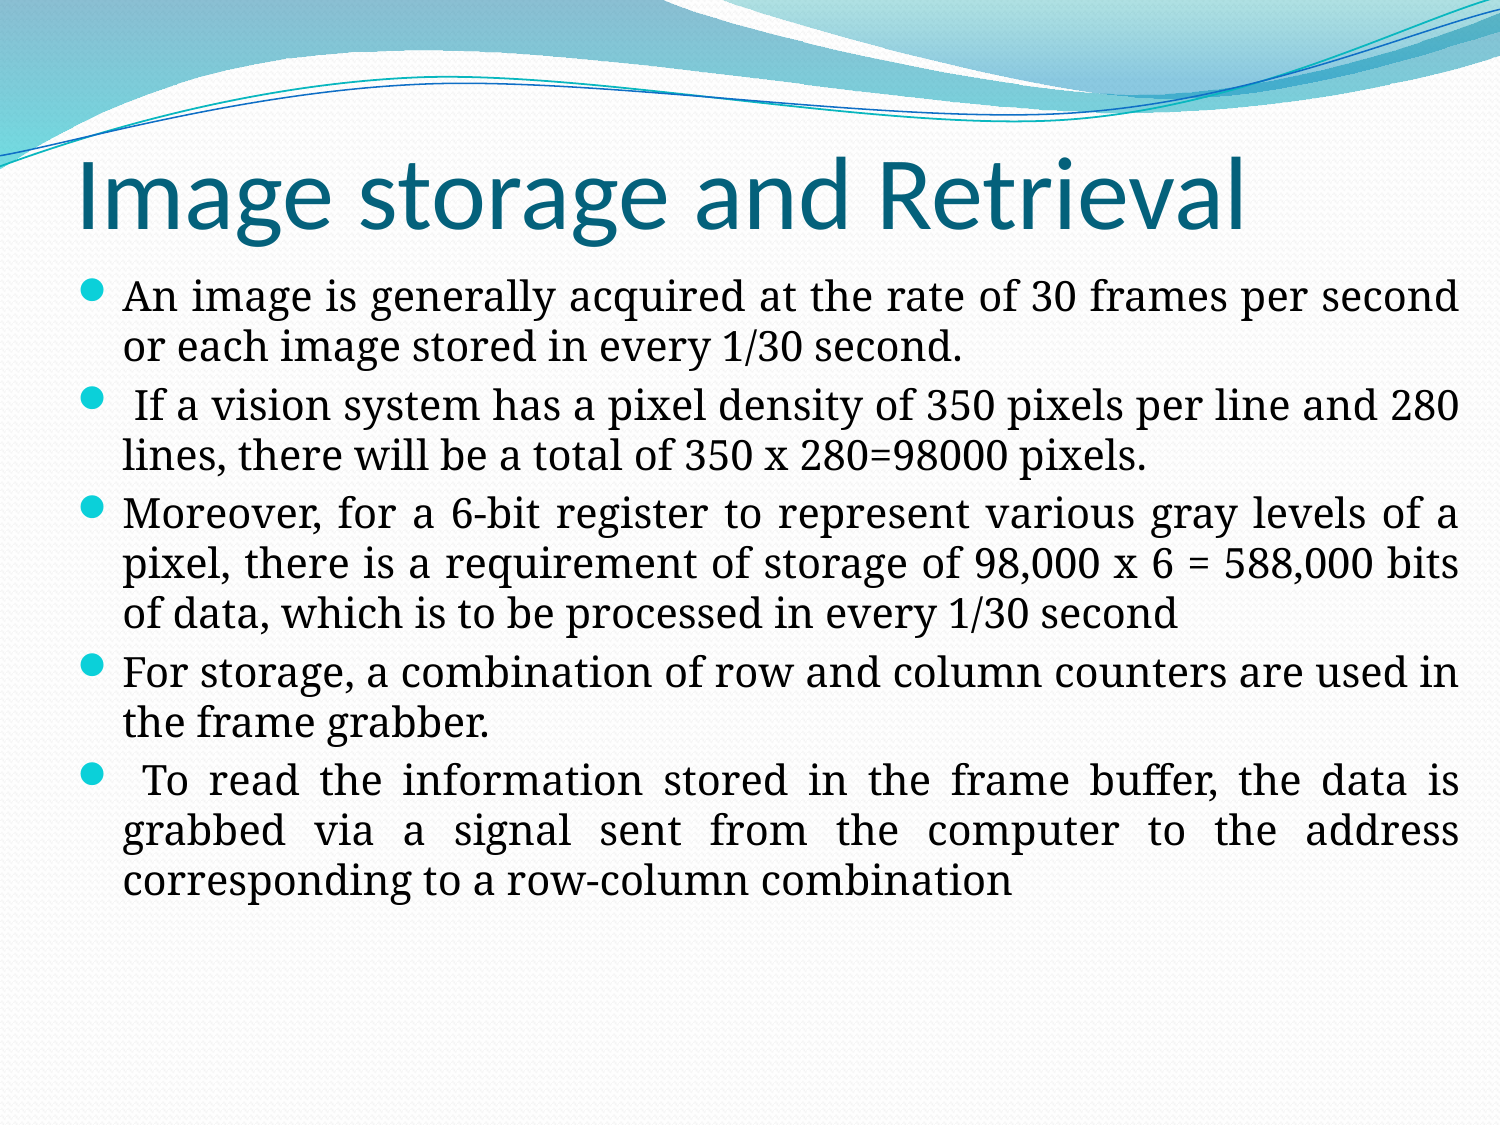

# Image storage and Retrieval
An image is generally acquired at the rate of 30 frames per second or each image stored in every 1/30 second.
 If a vision system has a pixel density of 350 pixels per line and 280 lines, there will be a total of 350 x 280=98000 pixels.
Moreover, for a 6-bit register to represent various gray levels of a pixel, there is a requirement of storage of 98,000 x 6 = 588,000 bits of data, which is to be processed in every 1/30 second
For storage, a combination of row and column counters are used in the frame grabber.
 To read the information stored in the frame buffer, the data is grabbed via a signal sent from the computer to the address corresponding to a row-column combination